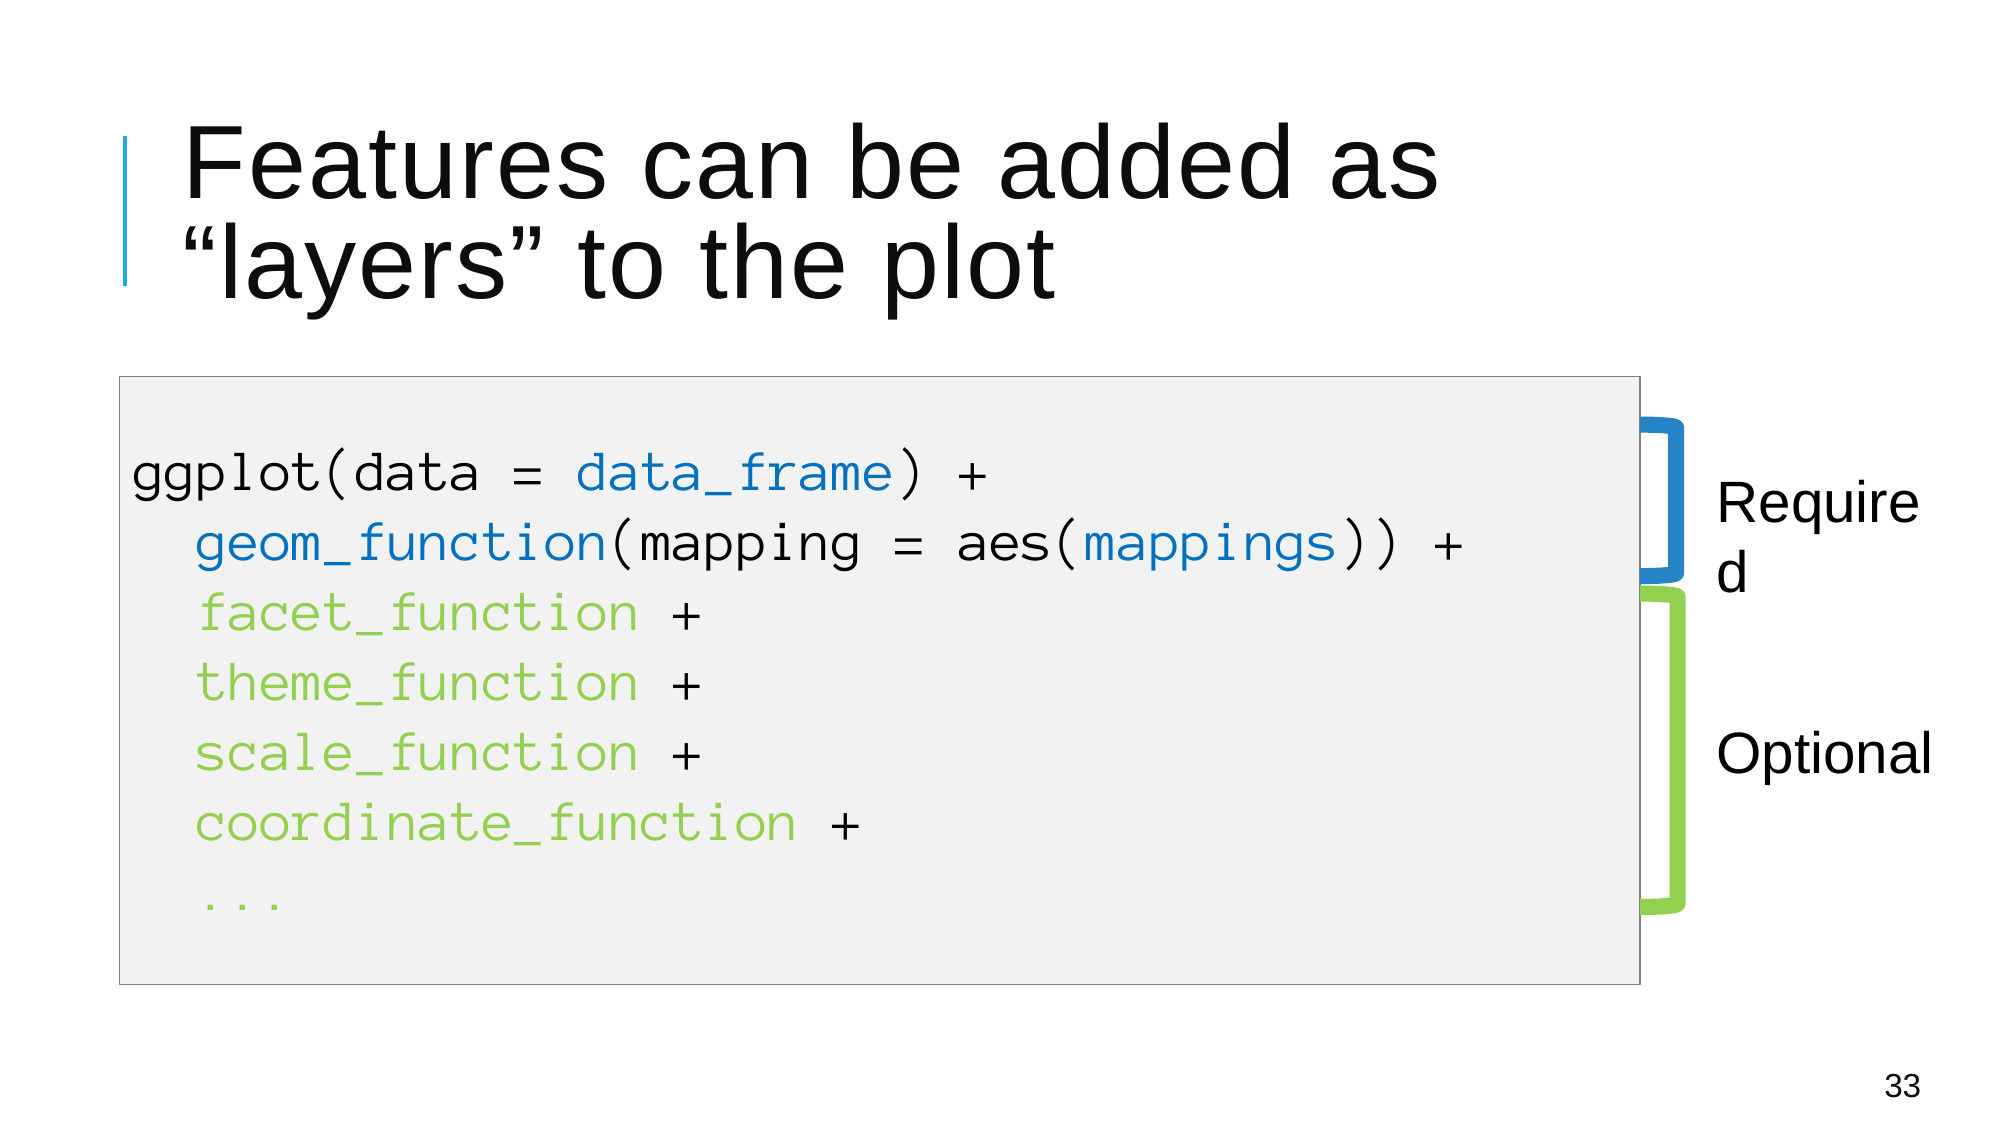

# Features can be added as “layers” to the plot

ggplot(data = data_frame) +
  geom_function(mapping = aes(mappings)) +
  facet_function +
  theme_function +
  scale_function +
  coordinate_function +
  ...

Required

Optional